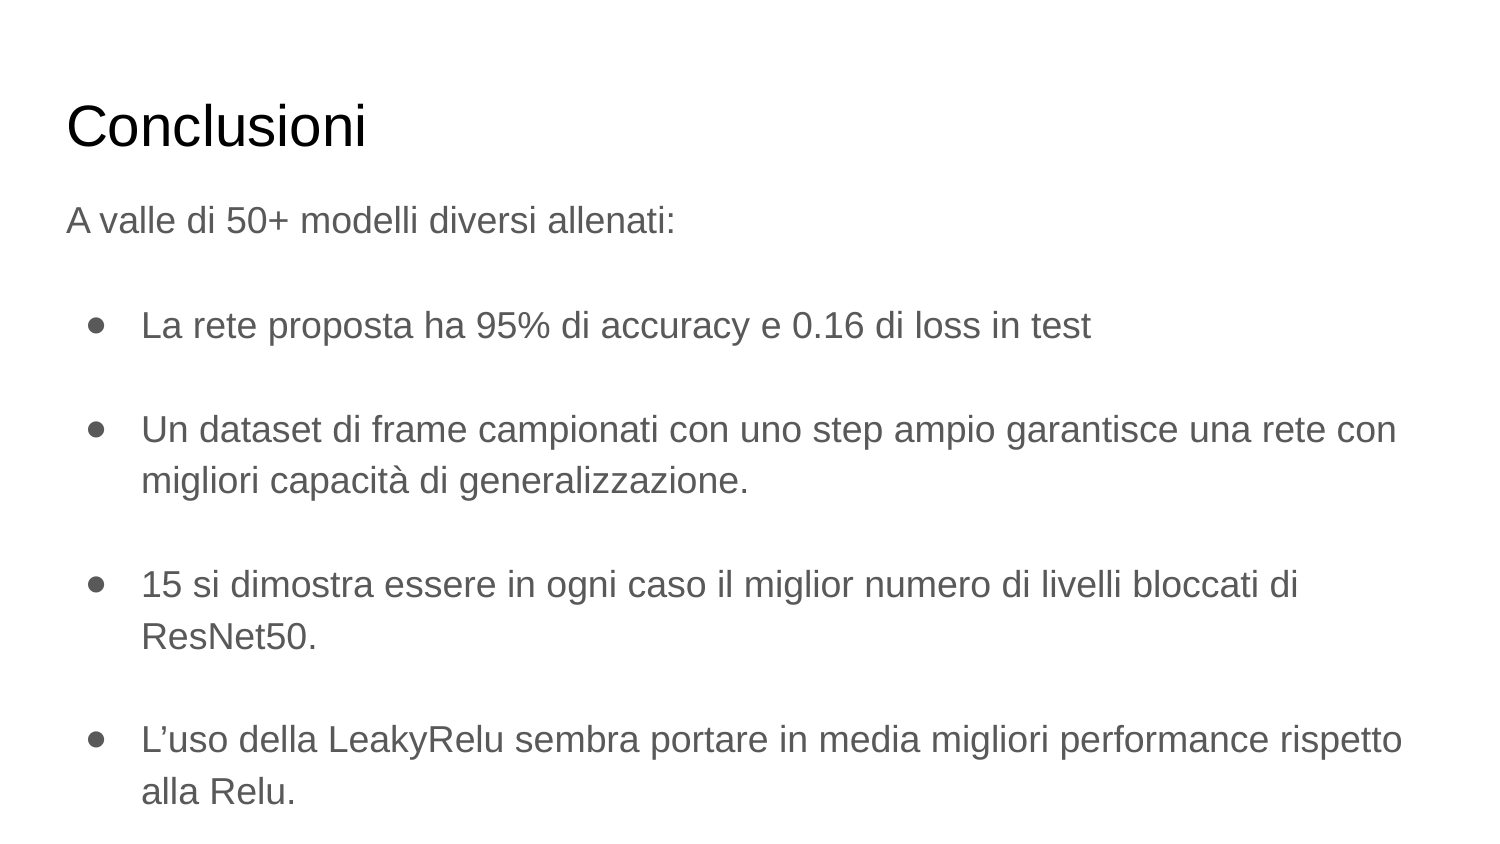

# Conclusioni
A valle di 50+ modelli diversi allenati:
La rete proposta ha 95% di accuracy e 0.16 di loss in test

Un dataset di frame campionati con uno step ampio garantisce una rete con migliori capacità di generalizzazione.

15 si dimostra essere in ogni caso il miglior numero di livelli bloccati di ResNet50.

L’uso della LeakyRelu sembra portare in media migliori performance rispetto alla Relu.